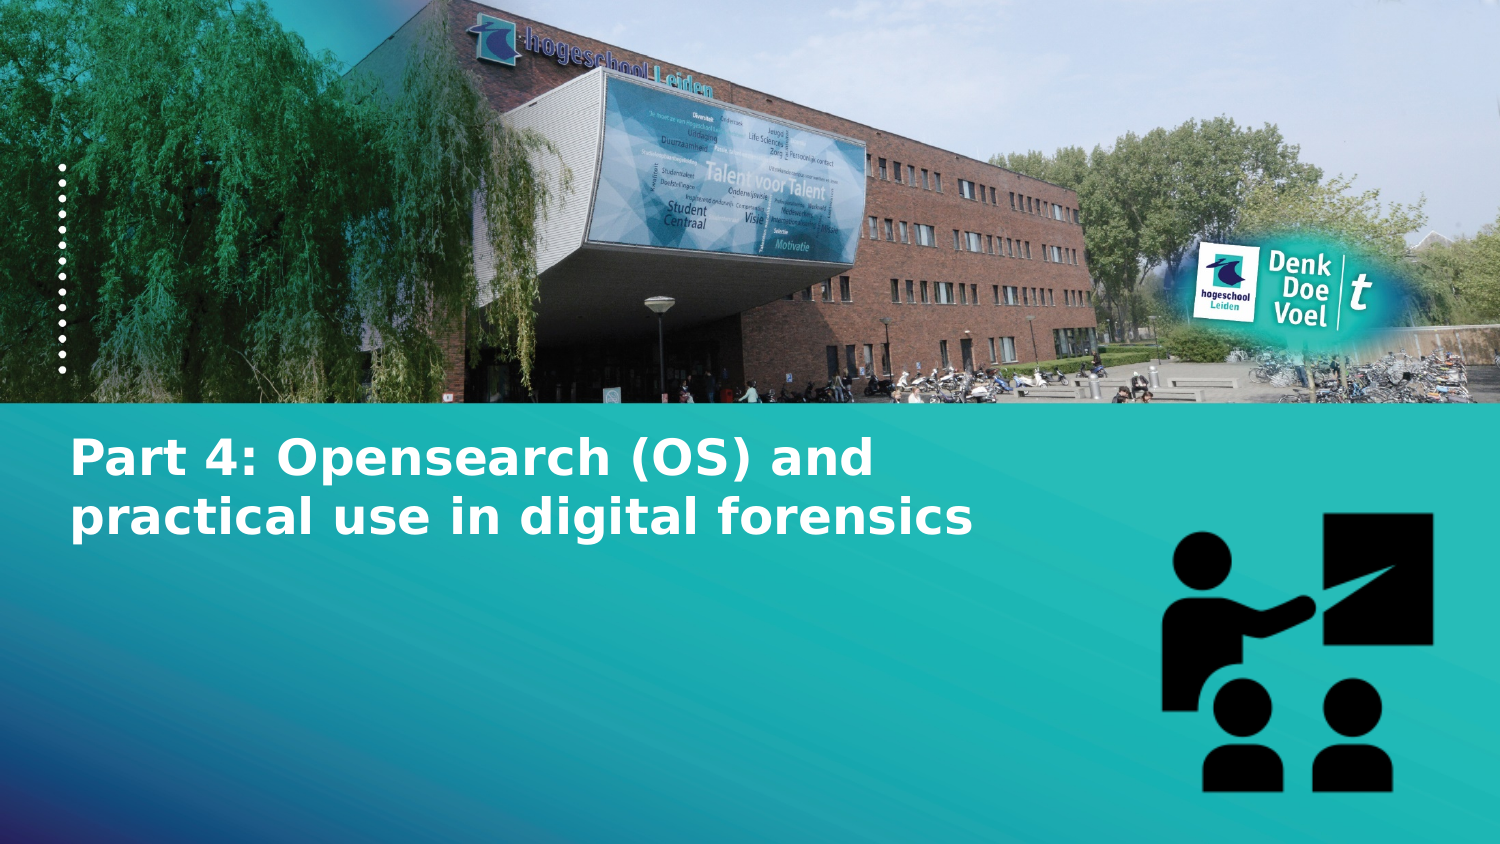

Part 4: Opensearch (OS) and practical use in digital forensics